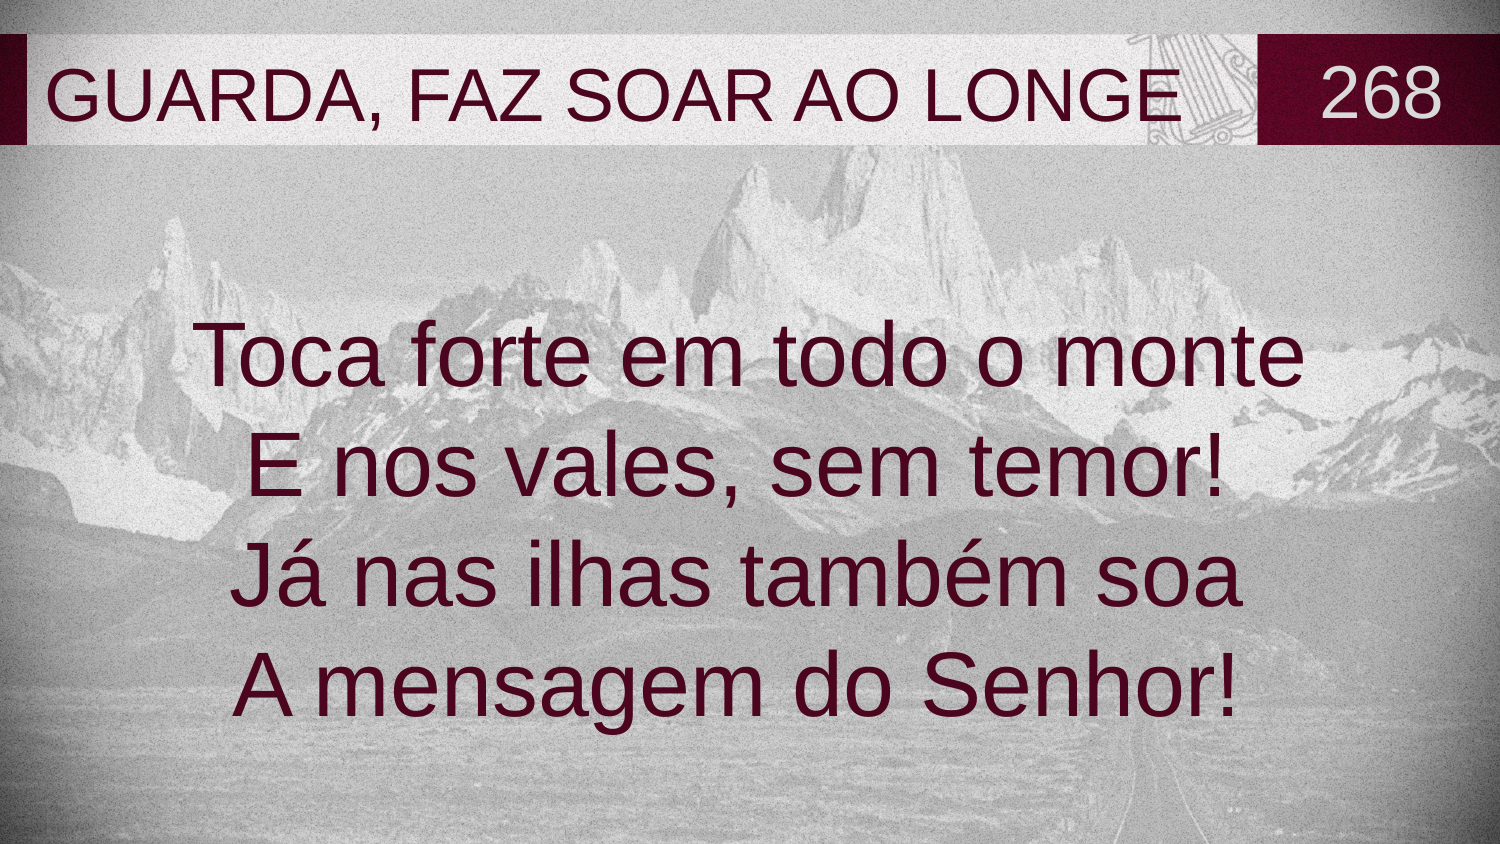

# GUARDA, FAZ SOAR AO LONGE
268
Toca forte em todo o monte
E nos vales, sem temor!
Já nas ilhas também soa
A mensagem do Senhor!